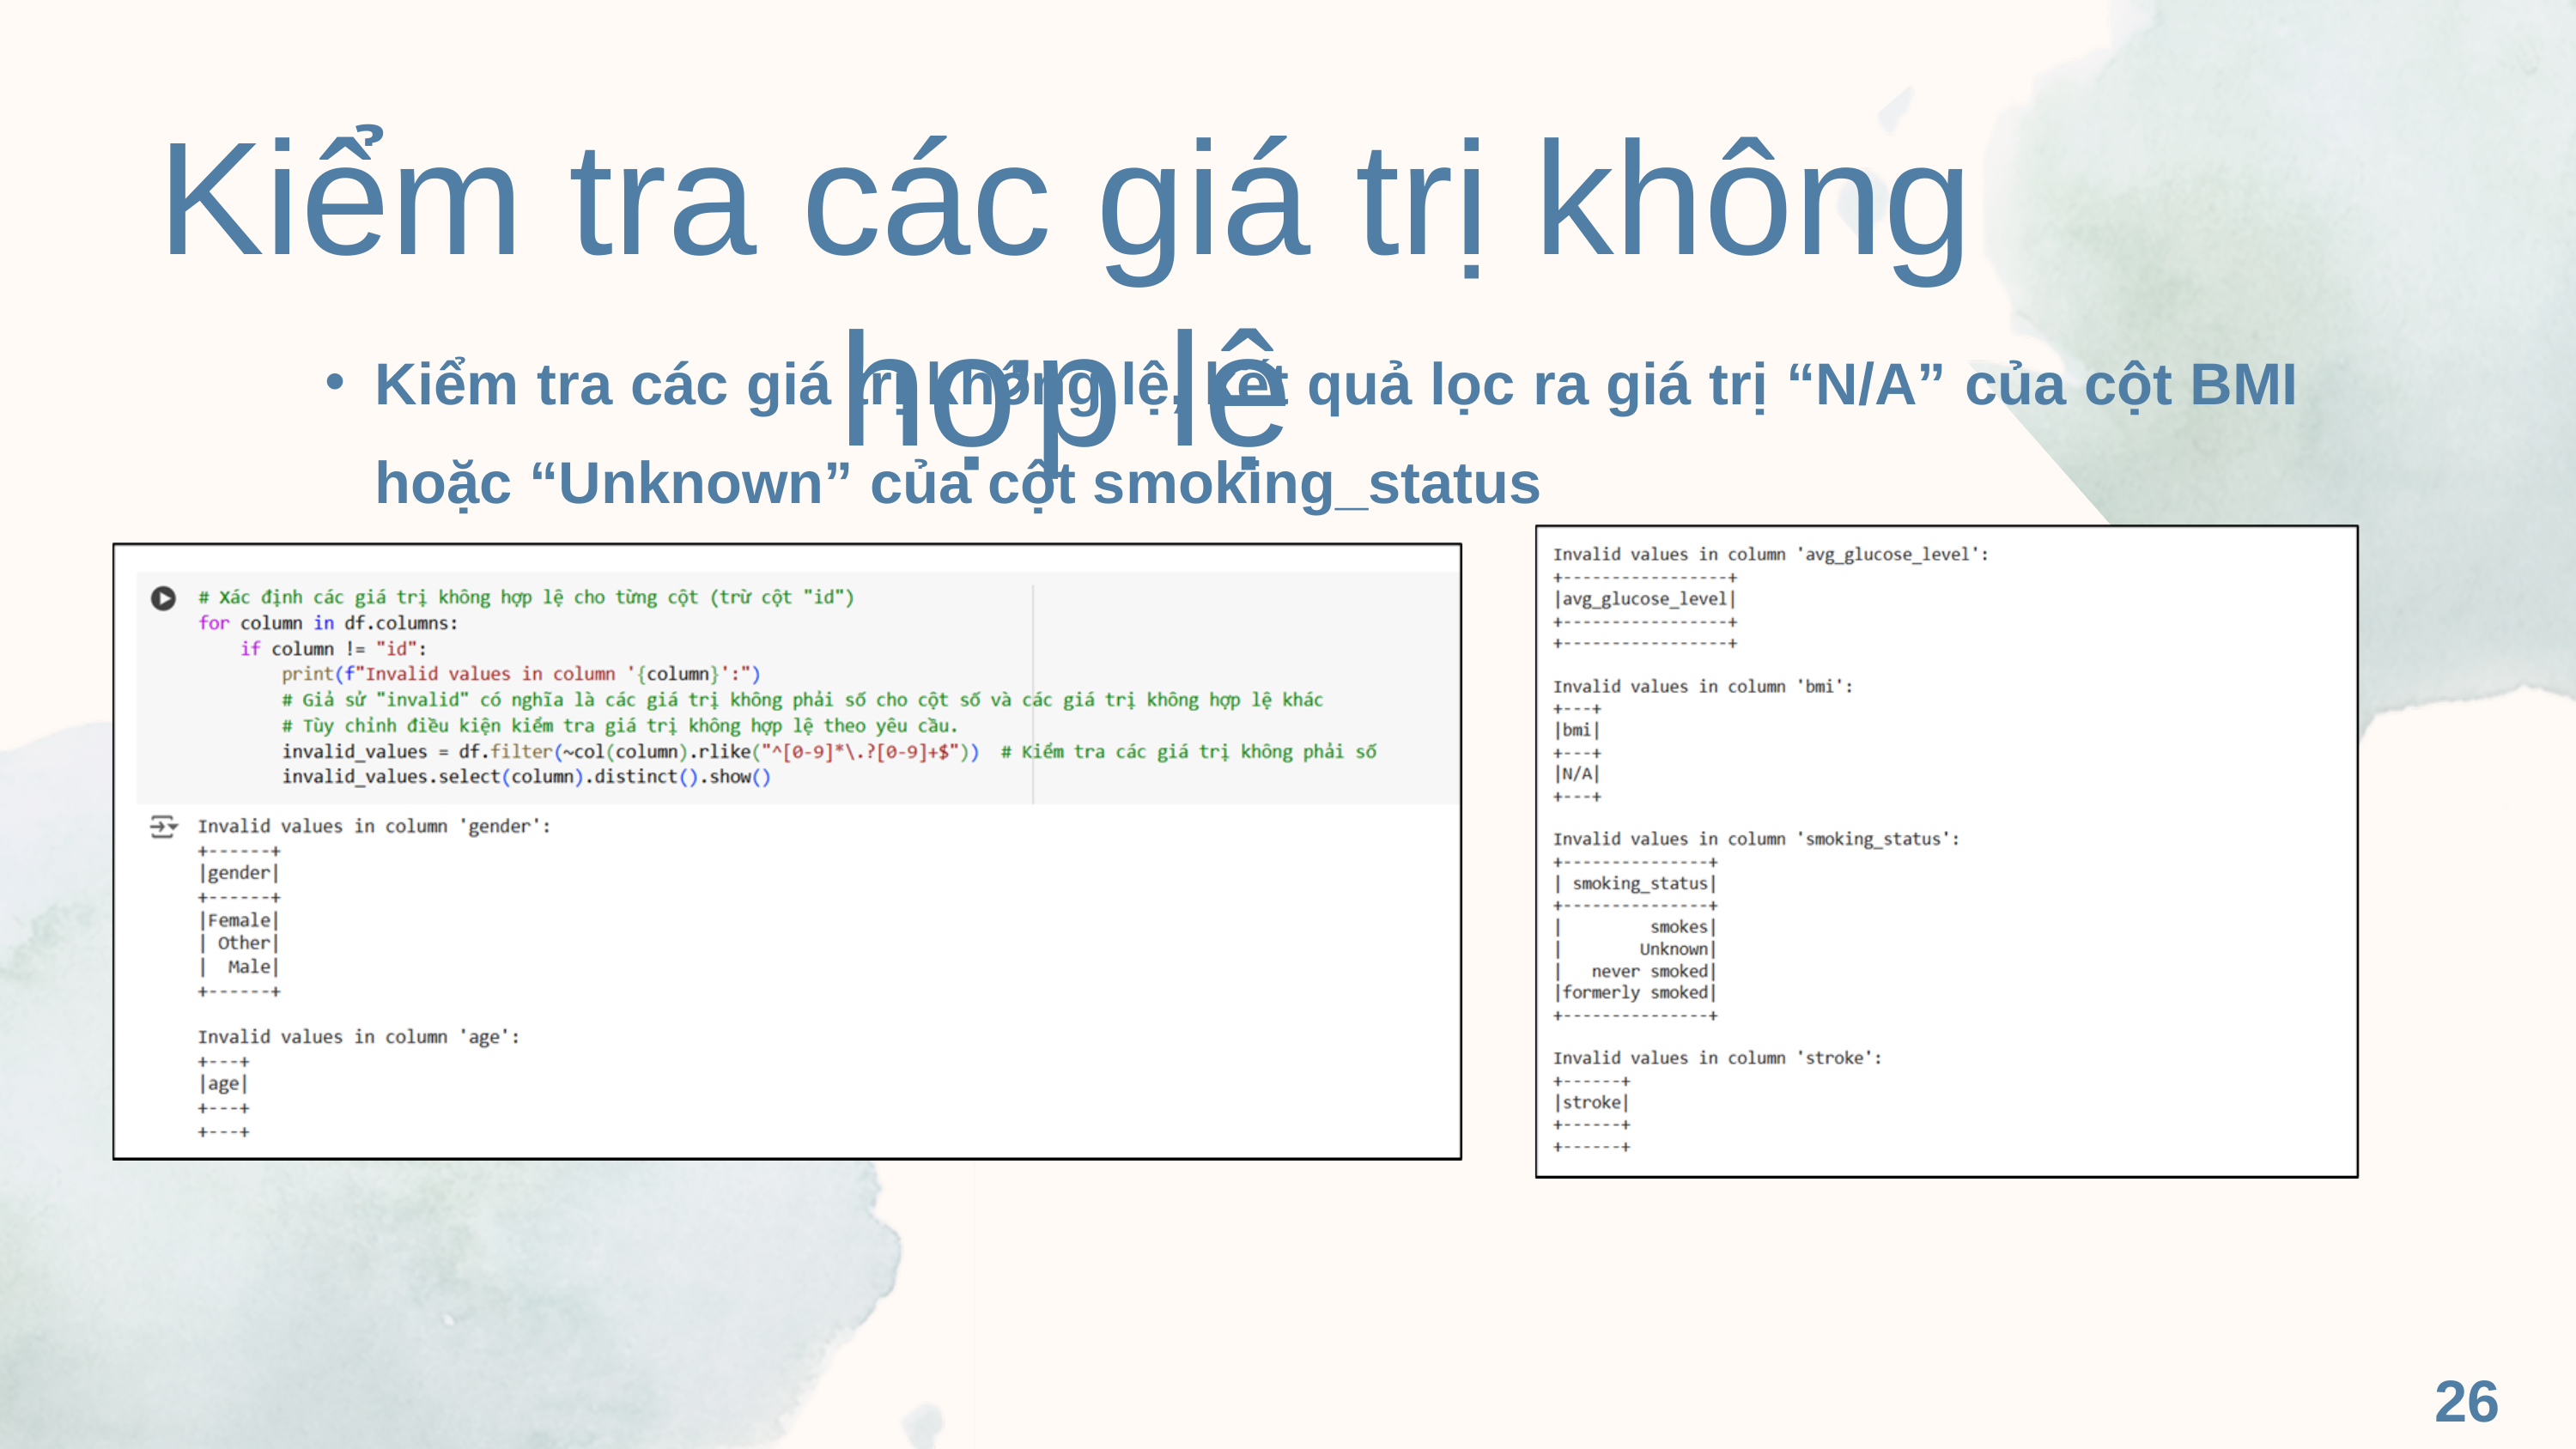

Kiểm tra các giá trị không hợp lệ
Kiểm tra các giá trị không lệ, kết quả lọc ra giá trị “N/A” của cột BMI hoặc “Unknown” của cột smoking_status

26